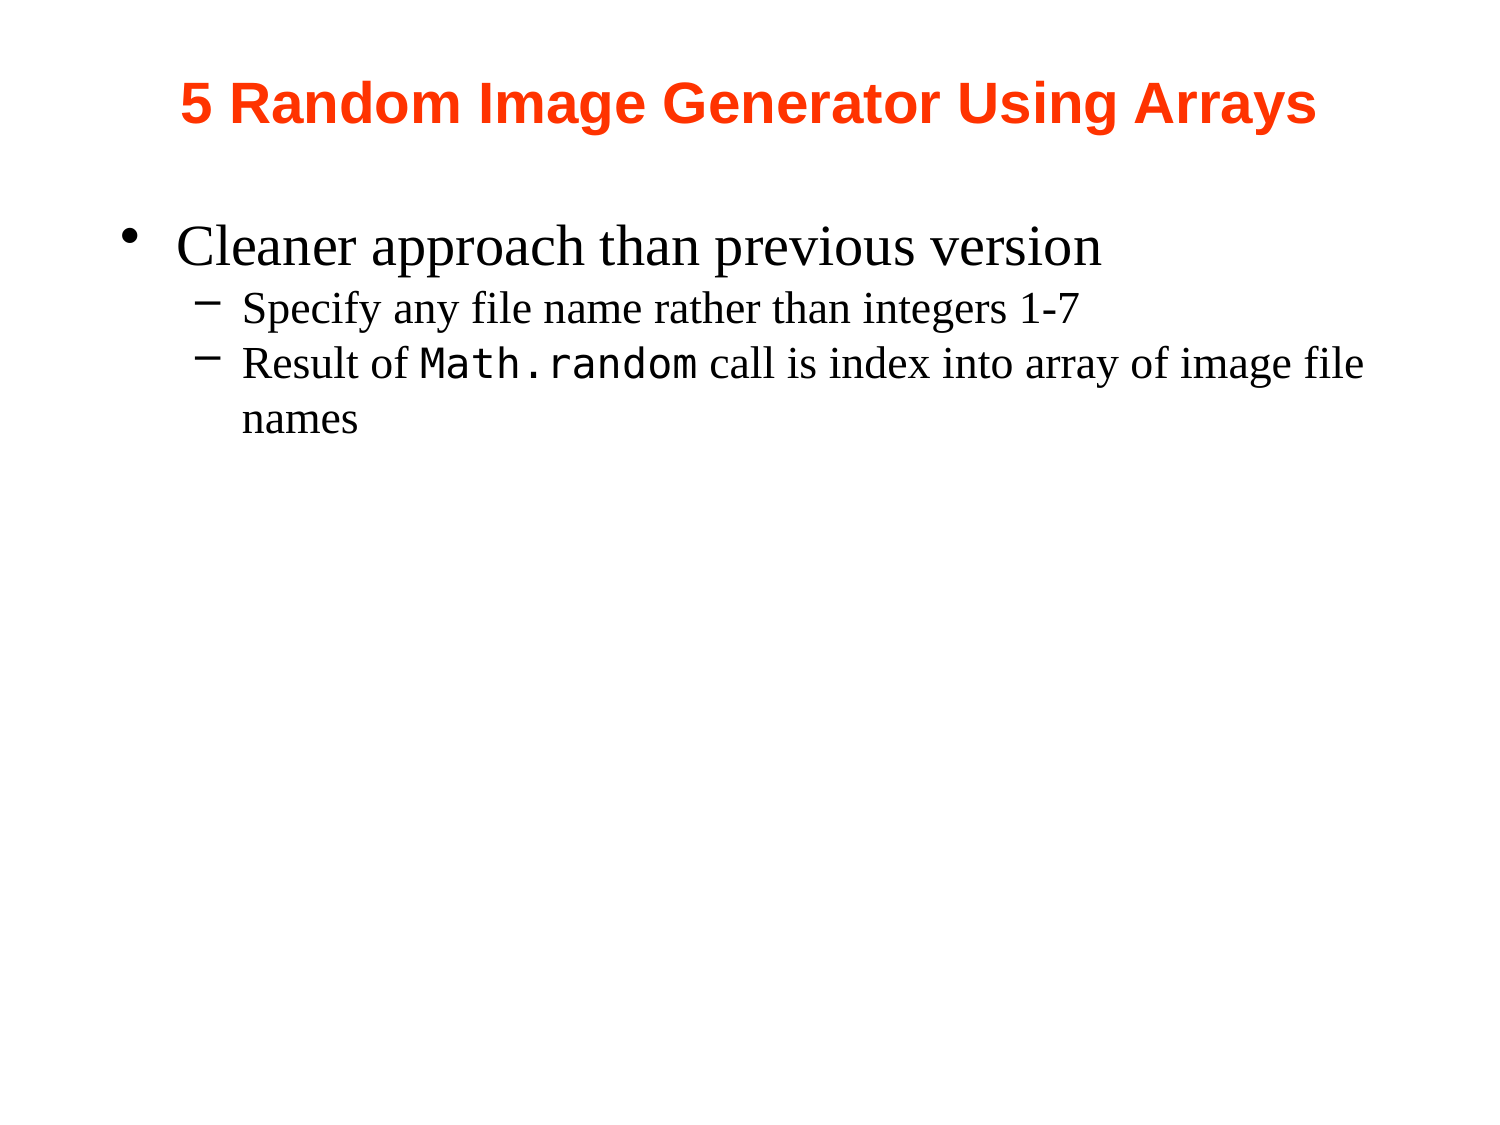

25
# 5 Random Image Generator Using Arrays
Cleaner approach than previous version
Specify any file name rather than integers 1-7
Result of Math.random call is index into array of image file names